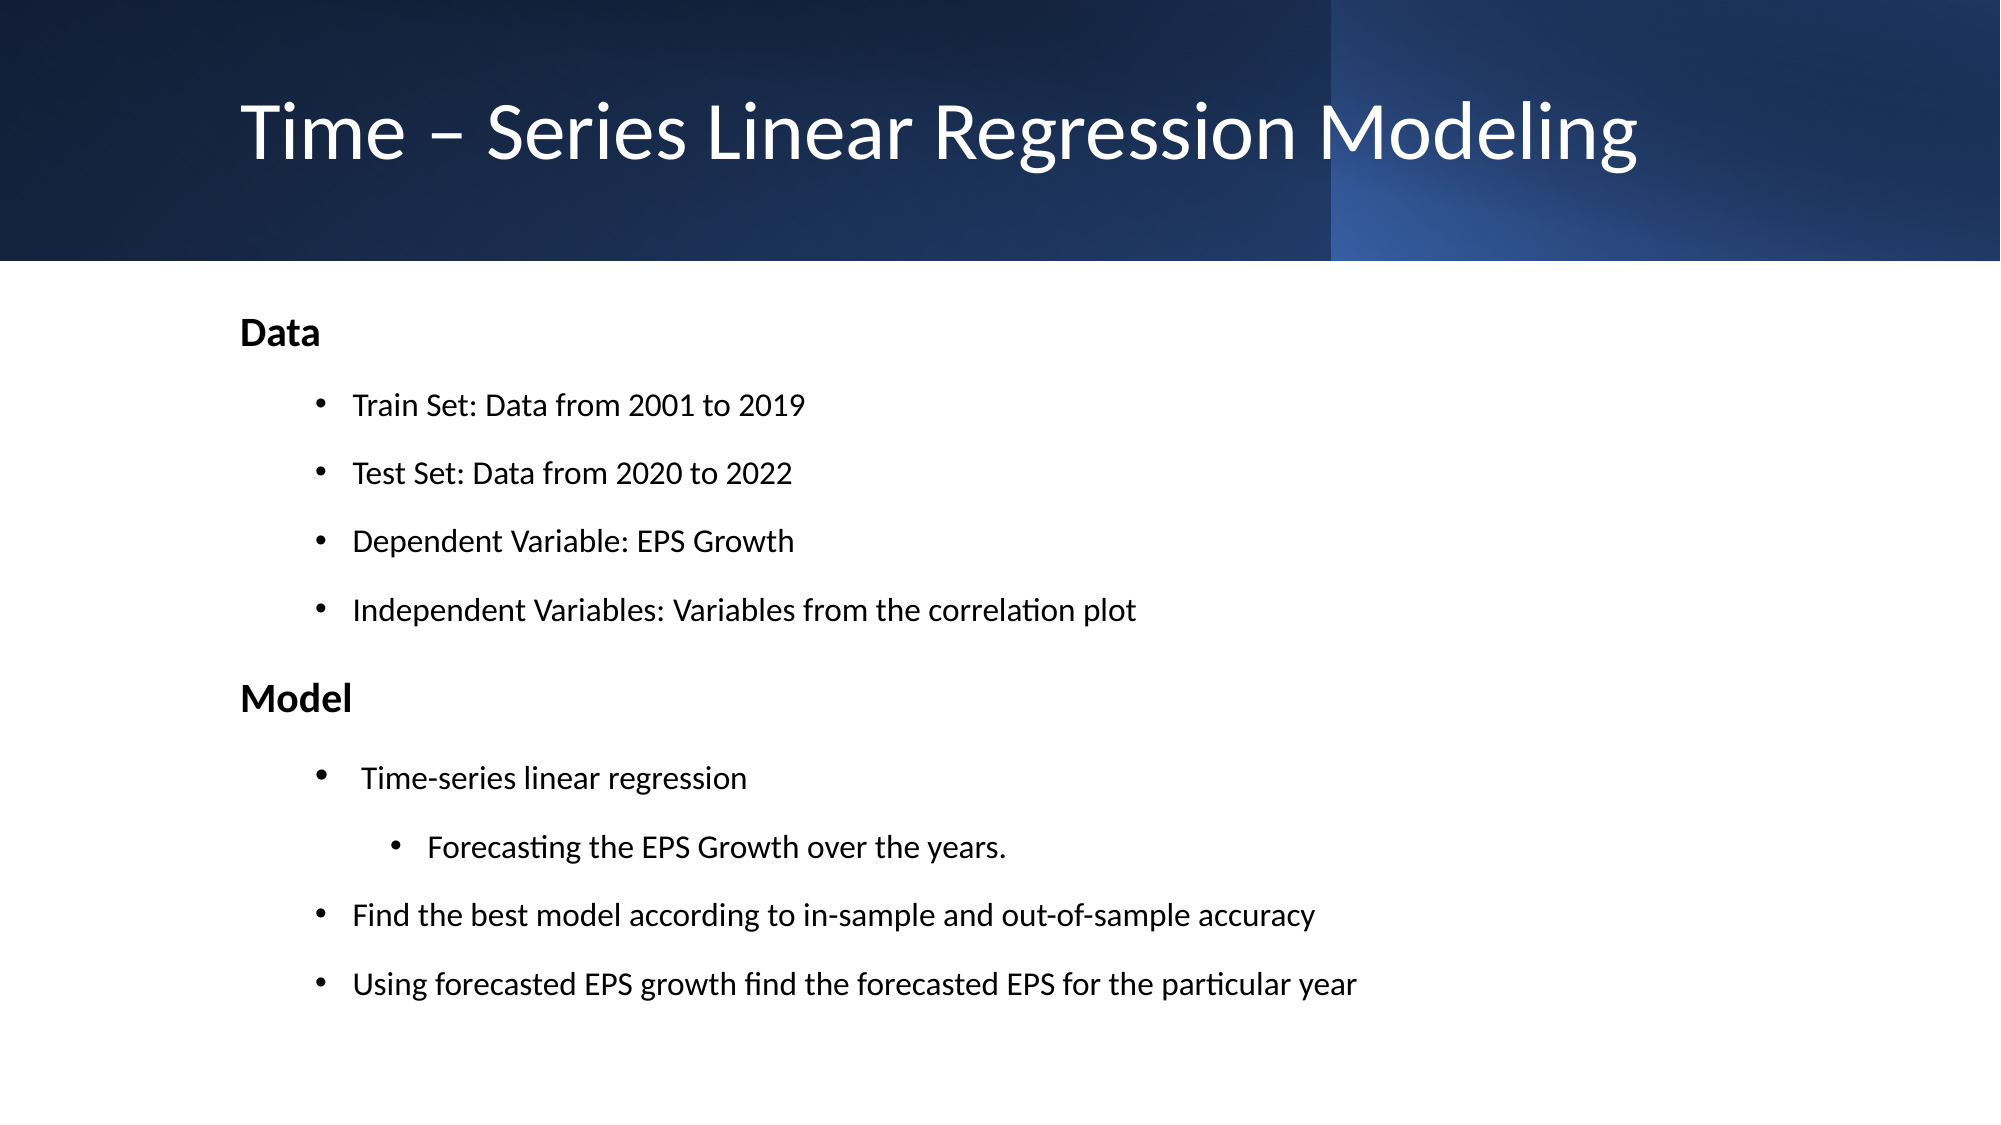

# Time – Series Linear Regression Modeling
Data
Train Set: Data from 2001 to 2019
Test Set: Data from 2020 to 2022
Dependent Variable: EPS Growth
Independent Variables: Variables from the correlation plot
Model
 Time-series linear regression
Forecasting the EPS Growth over the years.
Find the best model according to in-sample and out-of-sample accuracy
Using forecasted EPS growth find the forecasted EPS for the particular year